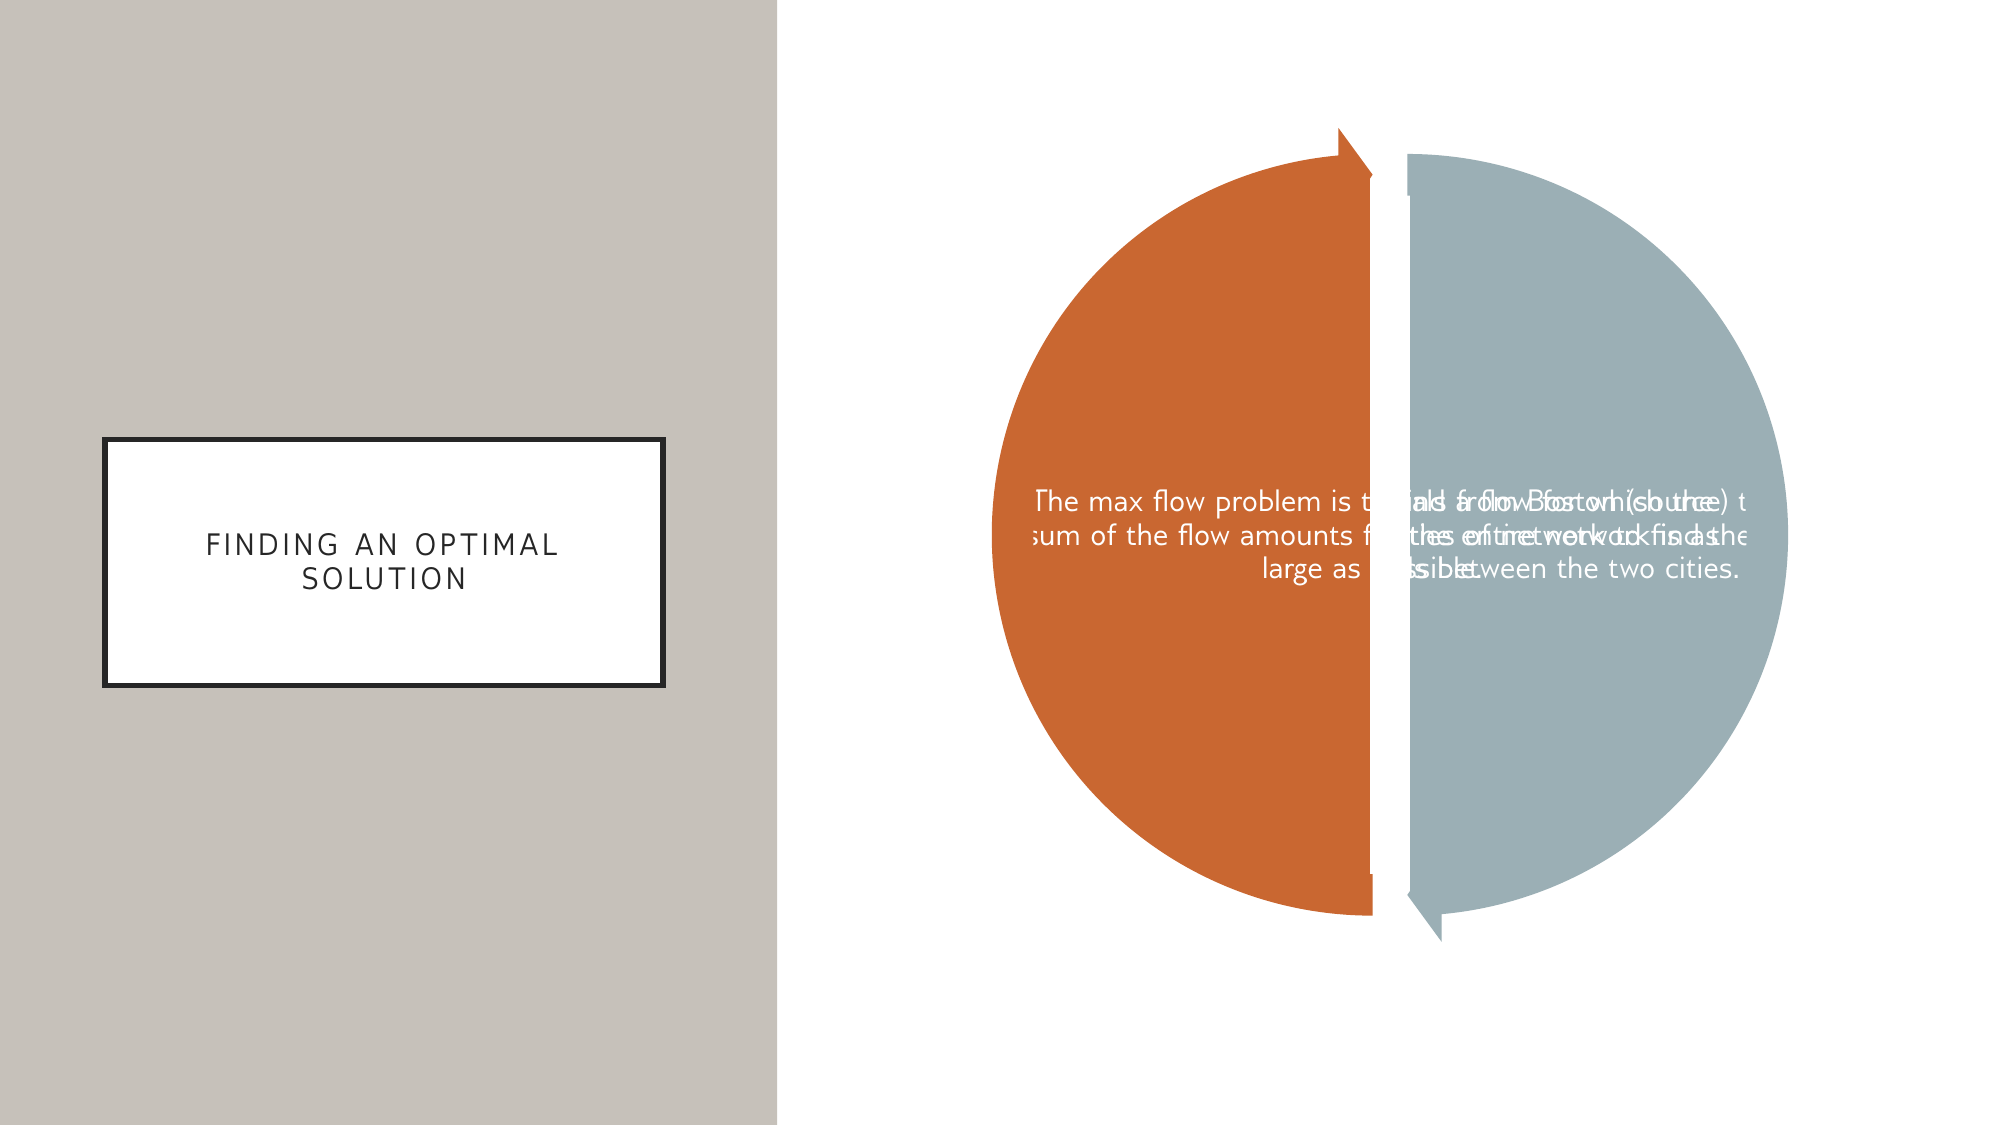

We plan to transport materials from Boston (source) to Lowell(Sink) via different cities of network to find the maximum flow of materials between the two cities.
The max flow problem is to find a flow for which the sum of the flow amounts for the entire network is as large as possible.
# Finding an Optimal Solution